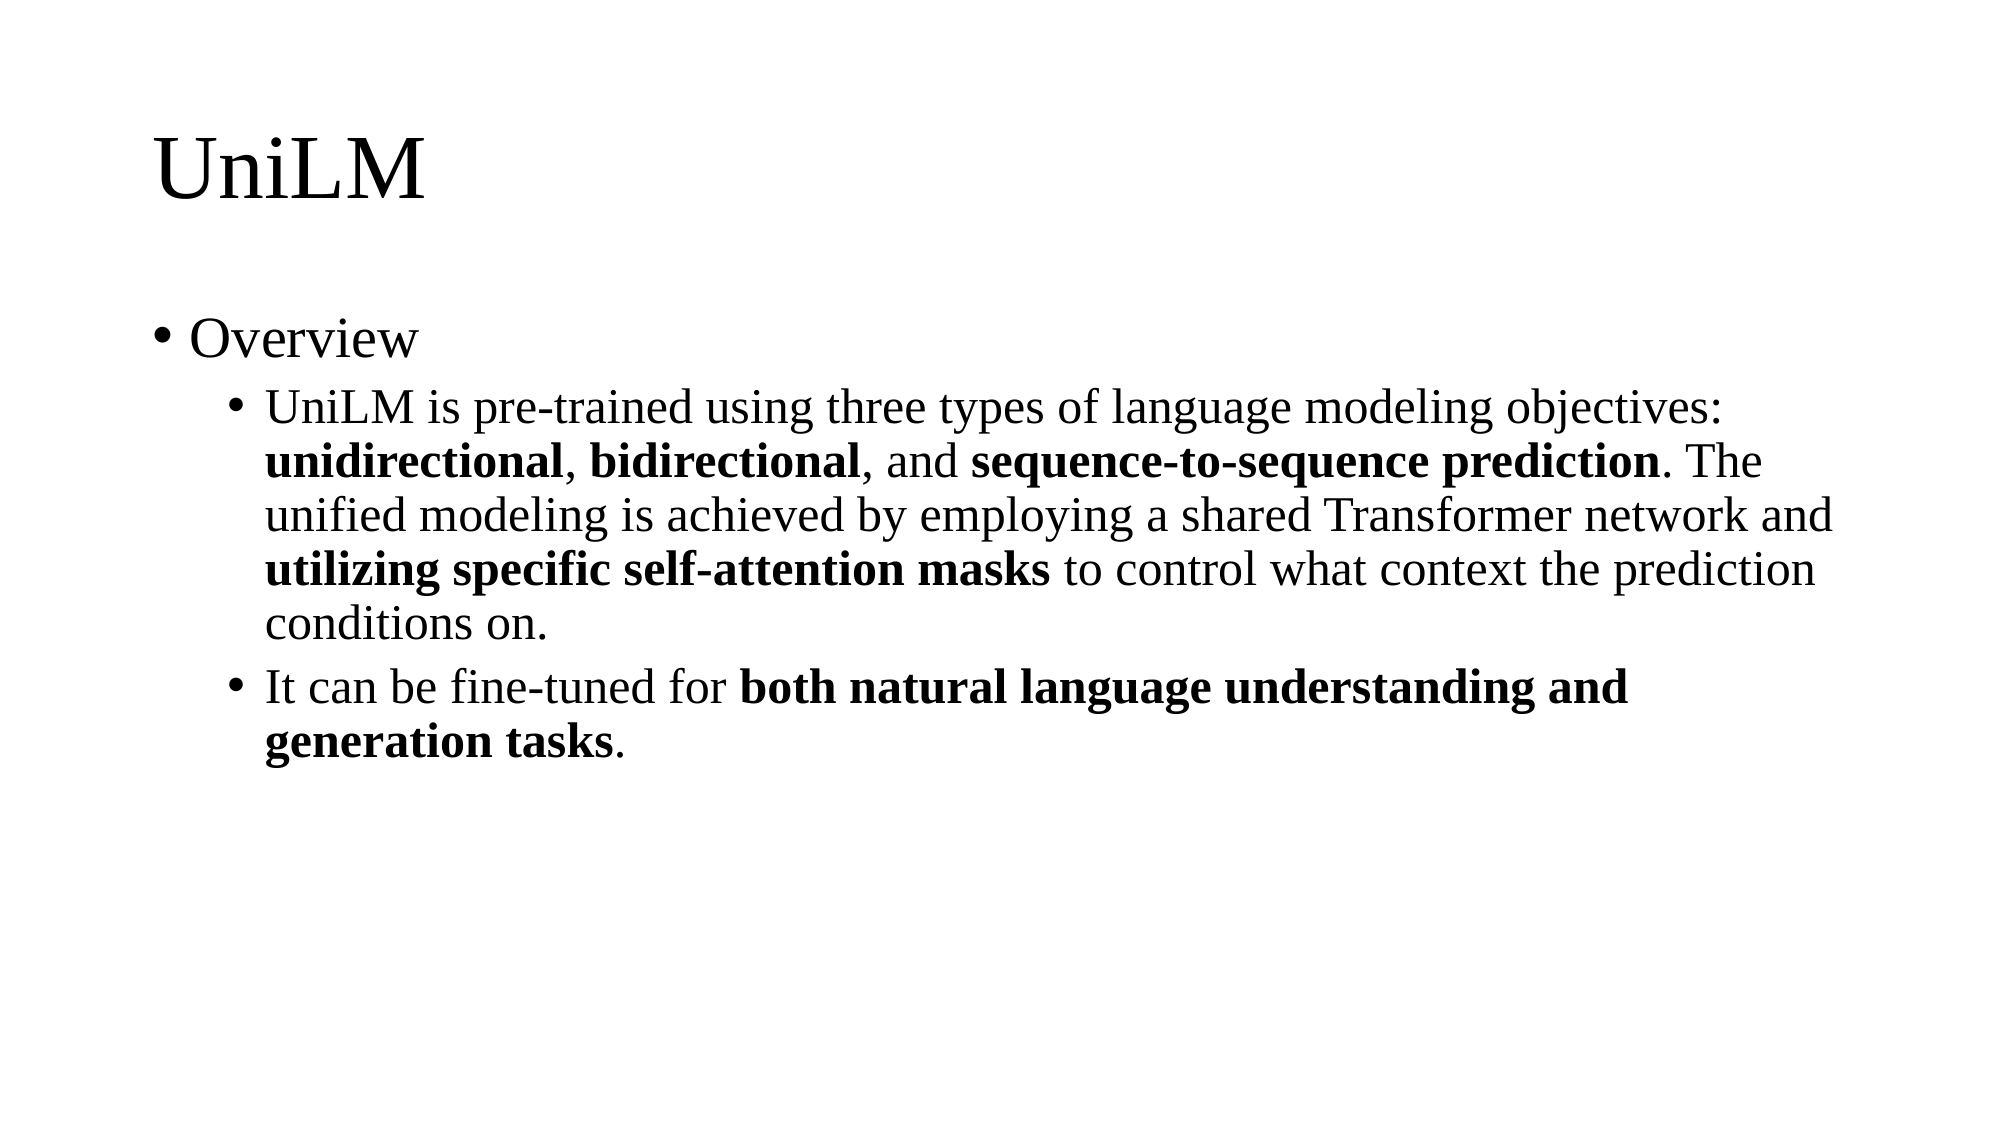

# UniLM
Overview
UniLM is pre-trained using three types of language modeling objectives: unidirectional, bidirectional, and sequence-to-sequence prediction. The unified modeling is achieved by employing a shared Transformer network and utilizing specific self-attention masks to control what context the prediction conditions on.
It can be fine-tuned for both natural language understanding and generation tasks.